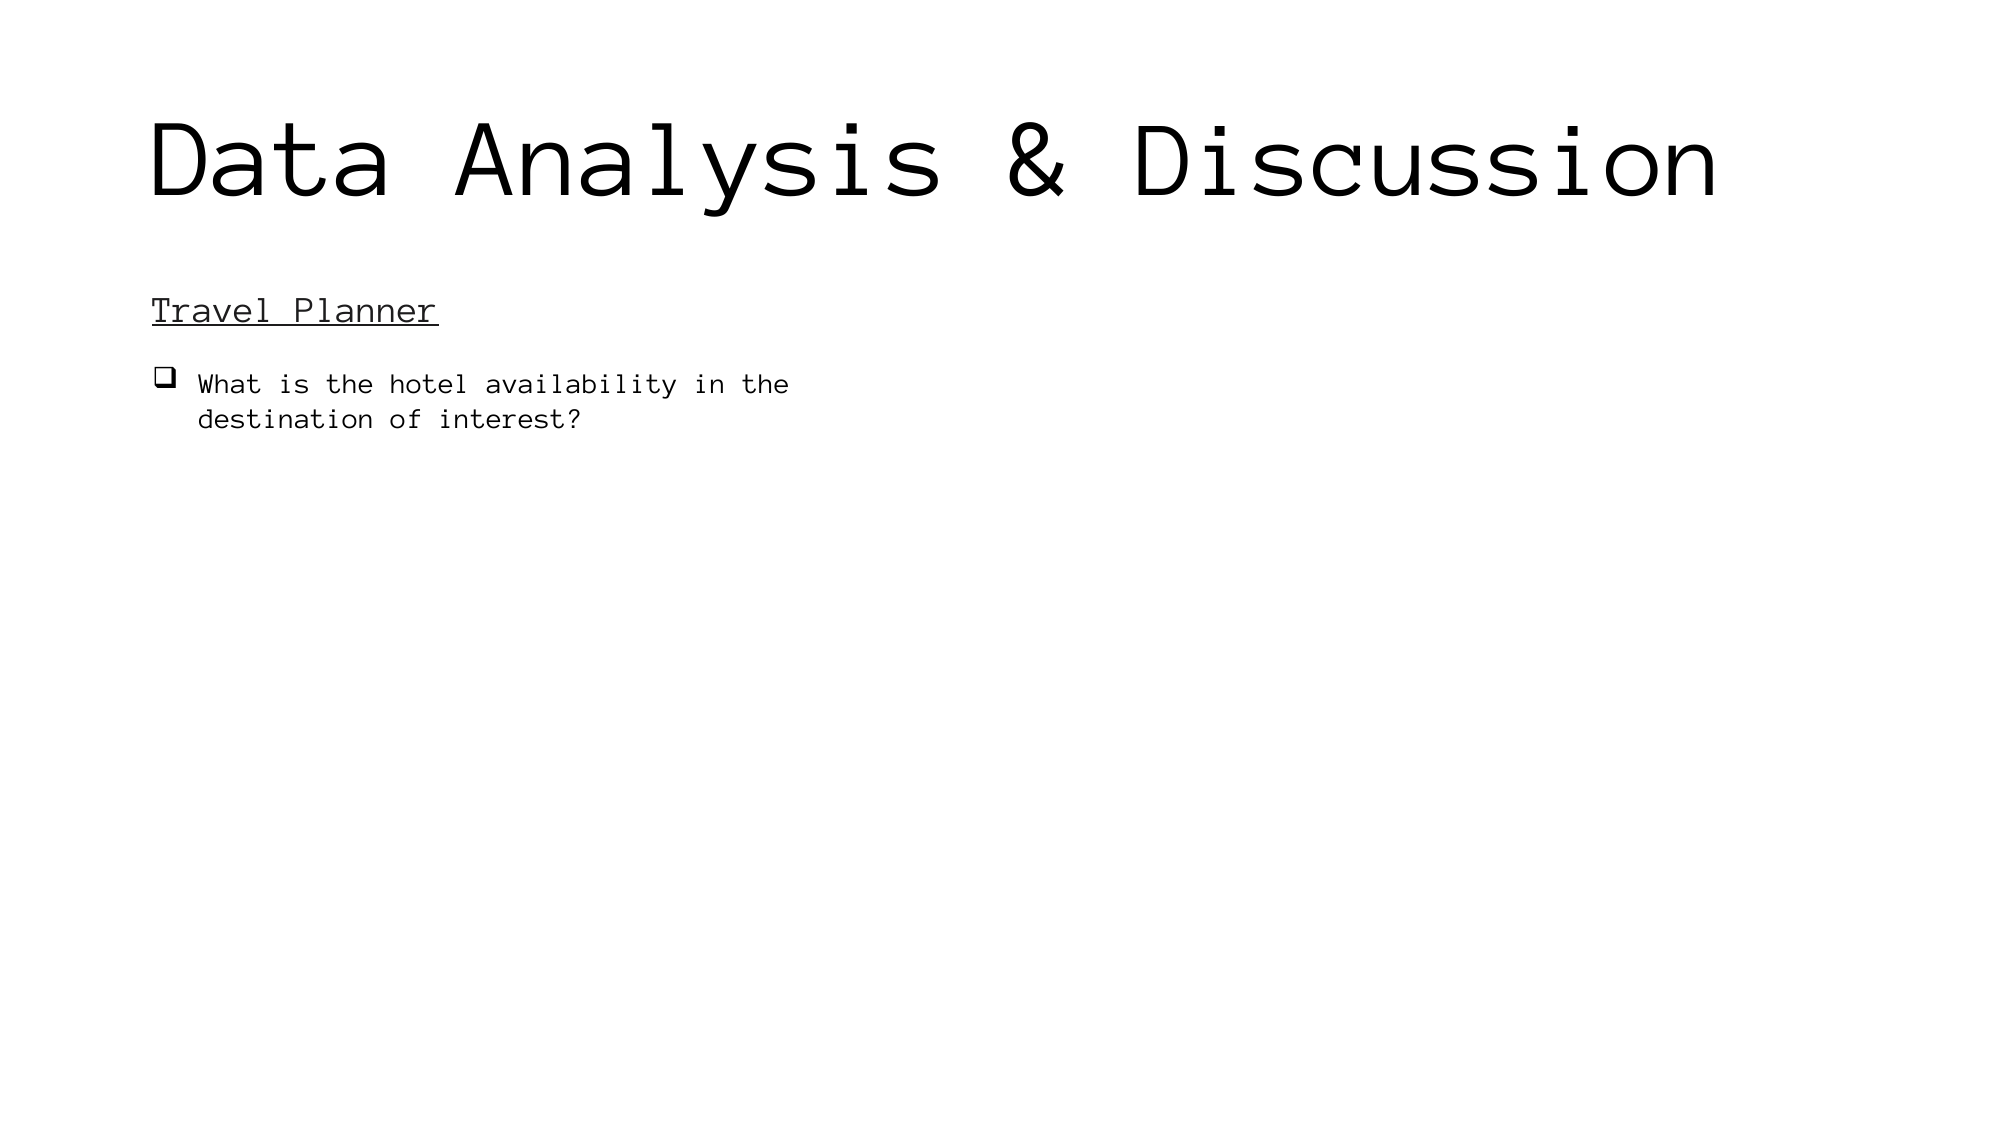

Data Analysis & Discussion
Travel Planner

What is the hotel availability in the destination of interest?